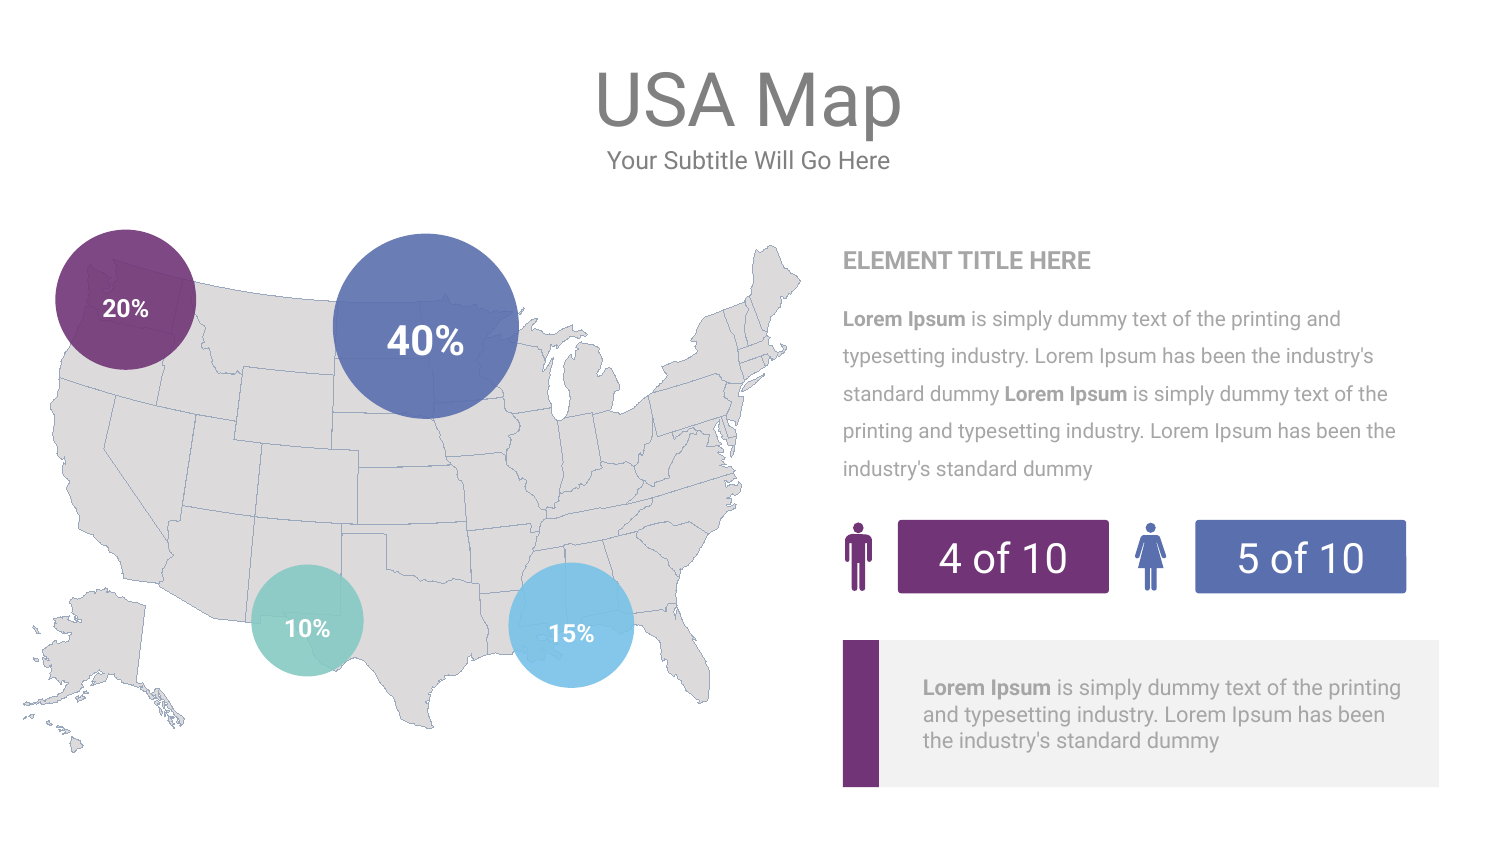

# USA Map
Your Subtitle Will Go Here
20%
ELEMENT TITLE HERE
Lorem Ipsum is simply dummy text of the printing and typesetting industry. Lorem Ipsum has been the industry's standard dummy Lorem Ipsum is simply dummy text of the printing and typesetting industry. Lorem Ipsum has been the industry's standard dummy
40%

4 of 10
5 of 10

15%
10%

Lorem Ipsum is simply dummy text of the printing and typesetting industry. Lorem Ipsum has been the industry's standard dummy